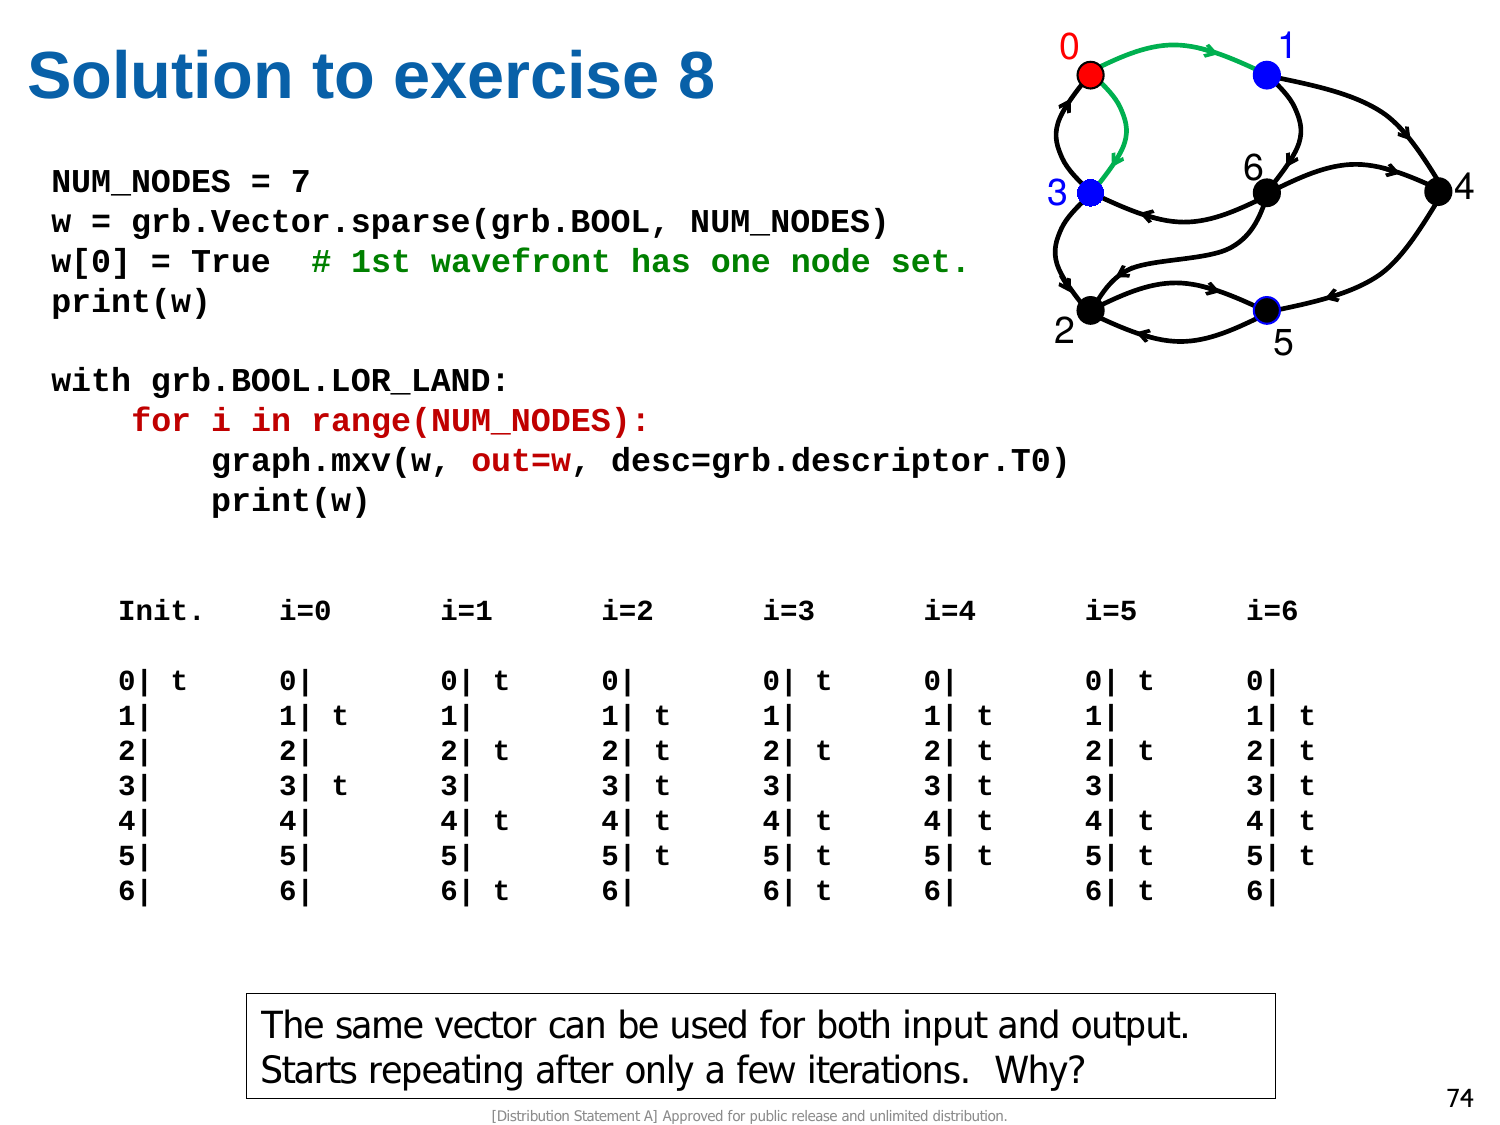

1
0

6

4

3

2
5

# Solution to exercise 8
NUM_NODES = 7
w = grb.Vector.sparse(grb.BOOL, NUM_NODES)
w[0] = True  # 1st wavefront has one node set.
print(w)

with grb.BOOL.LOR_LAND:
    for i in range(NUM_NODES):
        graph.mxv(w, out=w, desc=grb.descriptor.T0)
        print(w)

Init.

0| t
1|
2|
3|
4|
5|
6|

i=0

0|
1| t
2|
3| t
4|
5|
6|

i=1

0| t
1|
2| t
3|
4| t
5|
6| t

i=2

0|
1| t
2| t
3| t
4| t
5| t
6|

i=3

0| t
1|
2| t
3|
4| t
5| t
6| t

i=4

0|
1| t
2| t
3| t
4| t
5| t
6|

i=5

0| t
1|
2| t
3|
4| t
5| t
6| t

i=6

0|
1| t
2| t
3| t
4| t
5| t
6|
The same vector can be used for both input and output.
Starts repeating after only a few iterations.  Why?
74